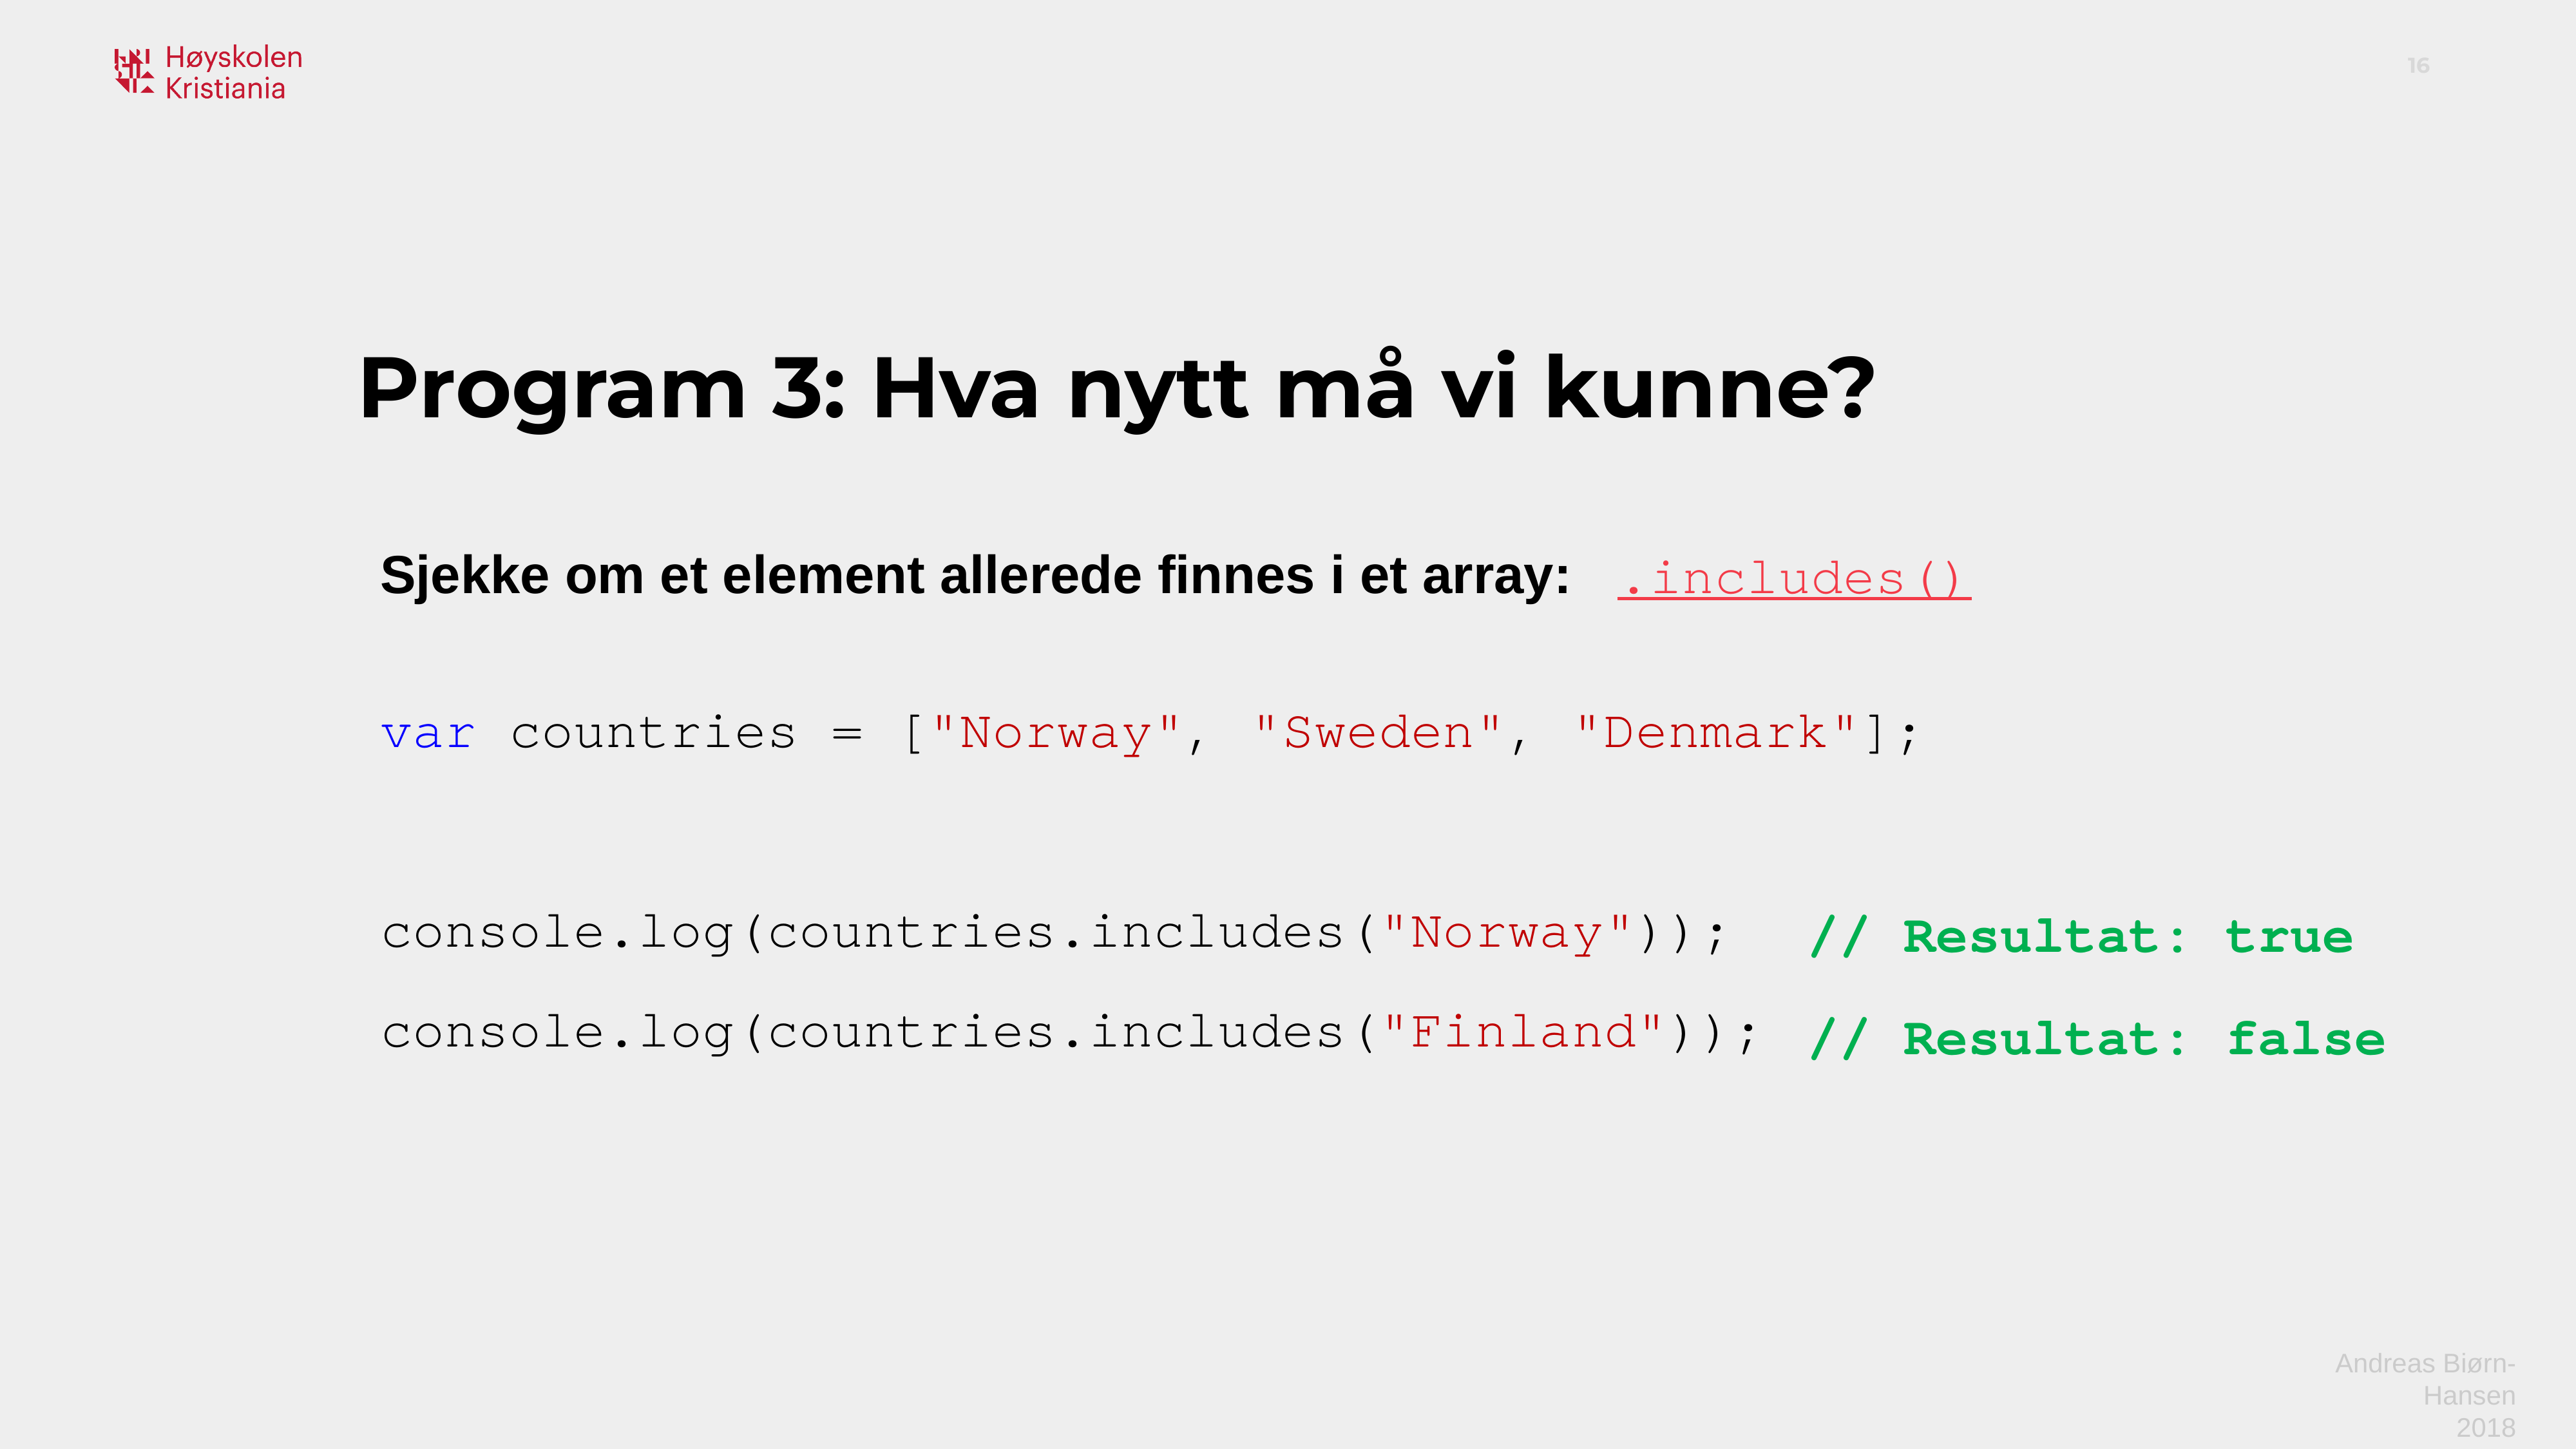

Program 3: Hva nytt må vi kunne?

Sjekke om et element allerede finnes i et array:   .includes()
var countries = ["Norway", "Sweden", "Denmark"];

console.log(countries.includes("Norway"));
console.log(countries.includes("Finland"));
// Resultat: true
// Resultat: false